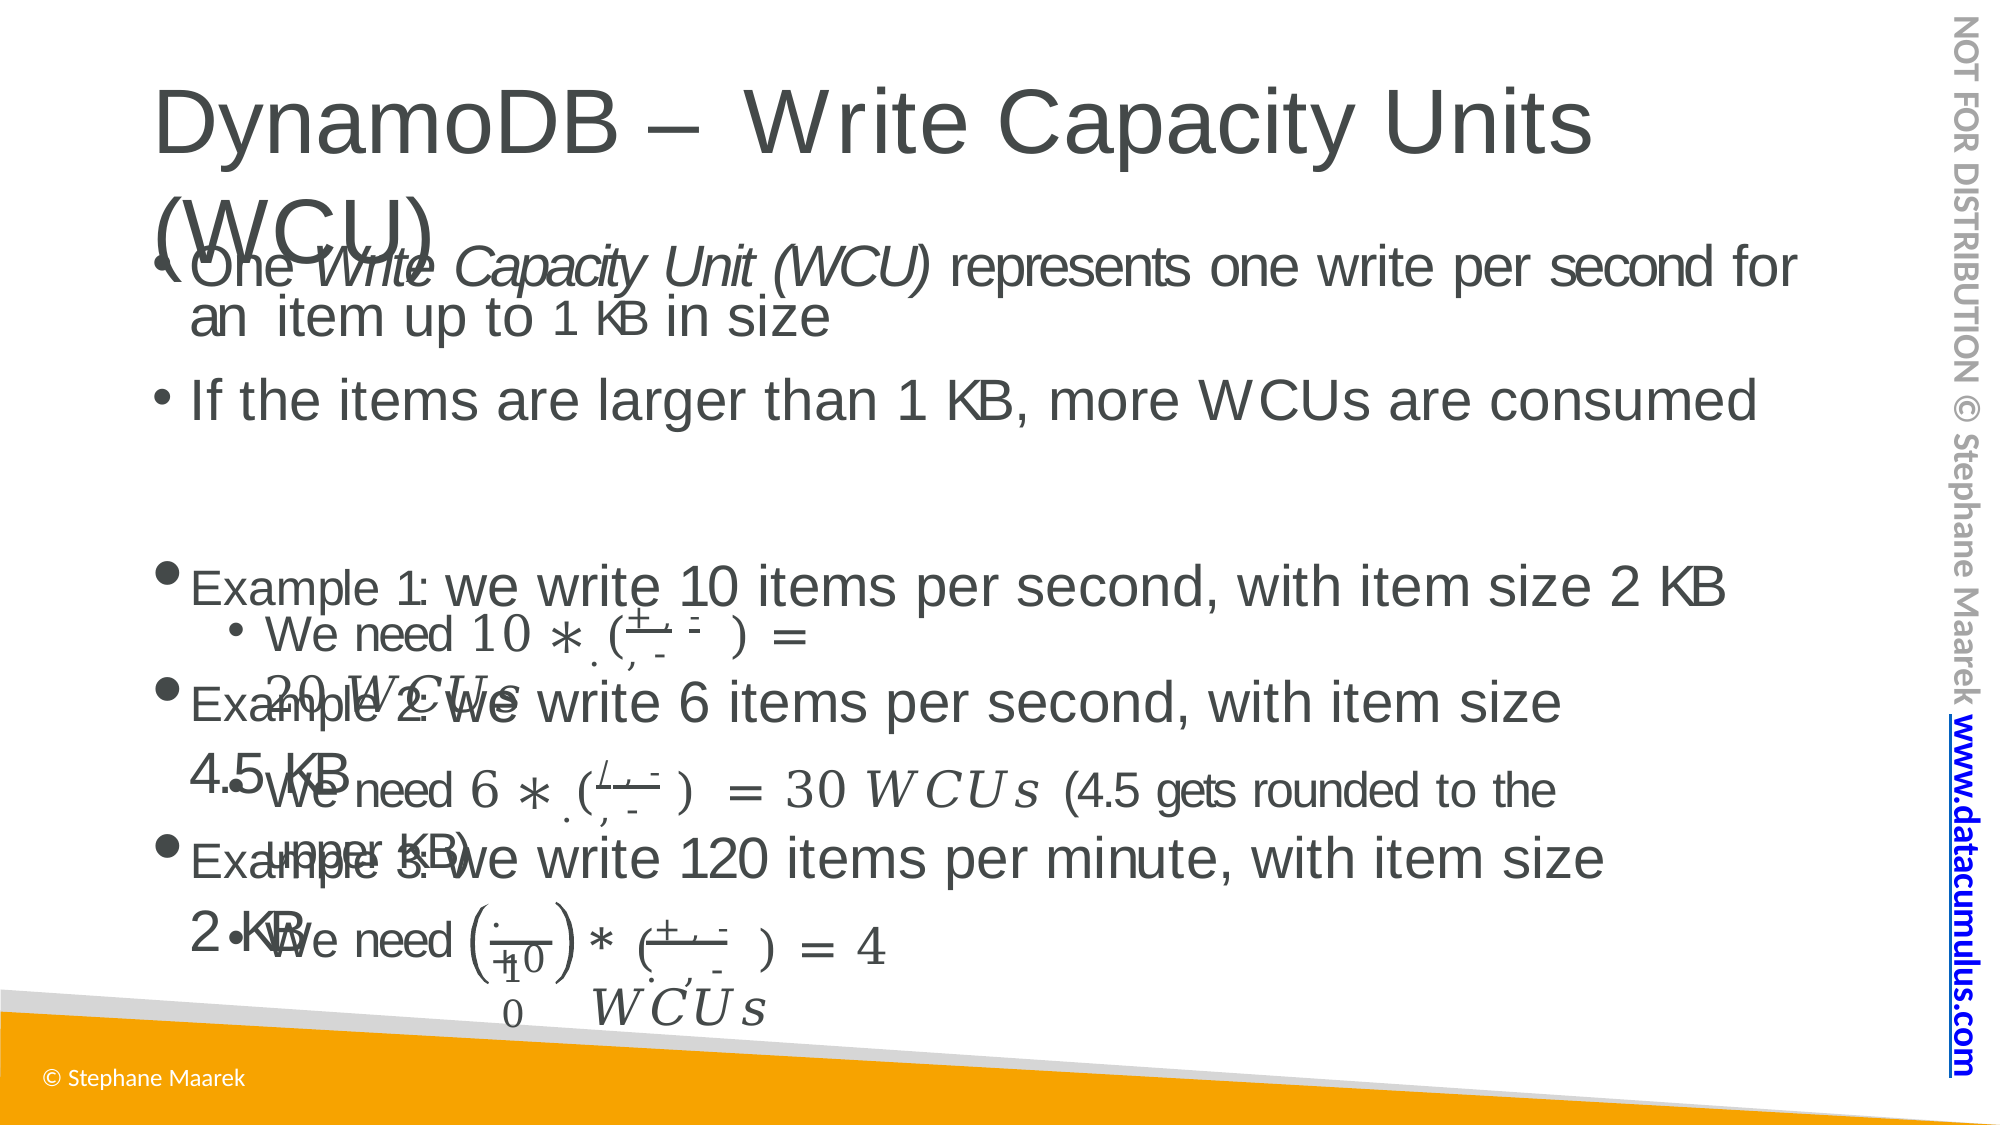

NOT FOR DISTRIBUTION © Stephane Maarek www.datacumulus.com
# DynamoDB – Write Capacity Units (WCU)
One Write Capacity Unit (WCU) represents one write per second for an  item up to 1 KB in size
If the items are larger than 1 KB, more WCUs are consumed

Example 1: we write 10 items per second, with item size 2 KB
We need 10 ∗ (+ ,-) = 20 𝑊𝐶𝑈𝑠
. ,-
Example 2: we write 6 items per second, with item size 4.5 KB
We need 6 ∗ (/ ,-) = 30 𝑊𝐶𝑈𝑠 (4.5 gets rounded to the upper KB)
. ,-
Example 3: we write 120 items per minute, with item size 2 KB
.+0

We need
* (+ ,-) = 4 𝑊𝐶𝑈𝑠

10
. ,-
© Stephane Maarek